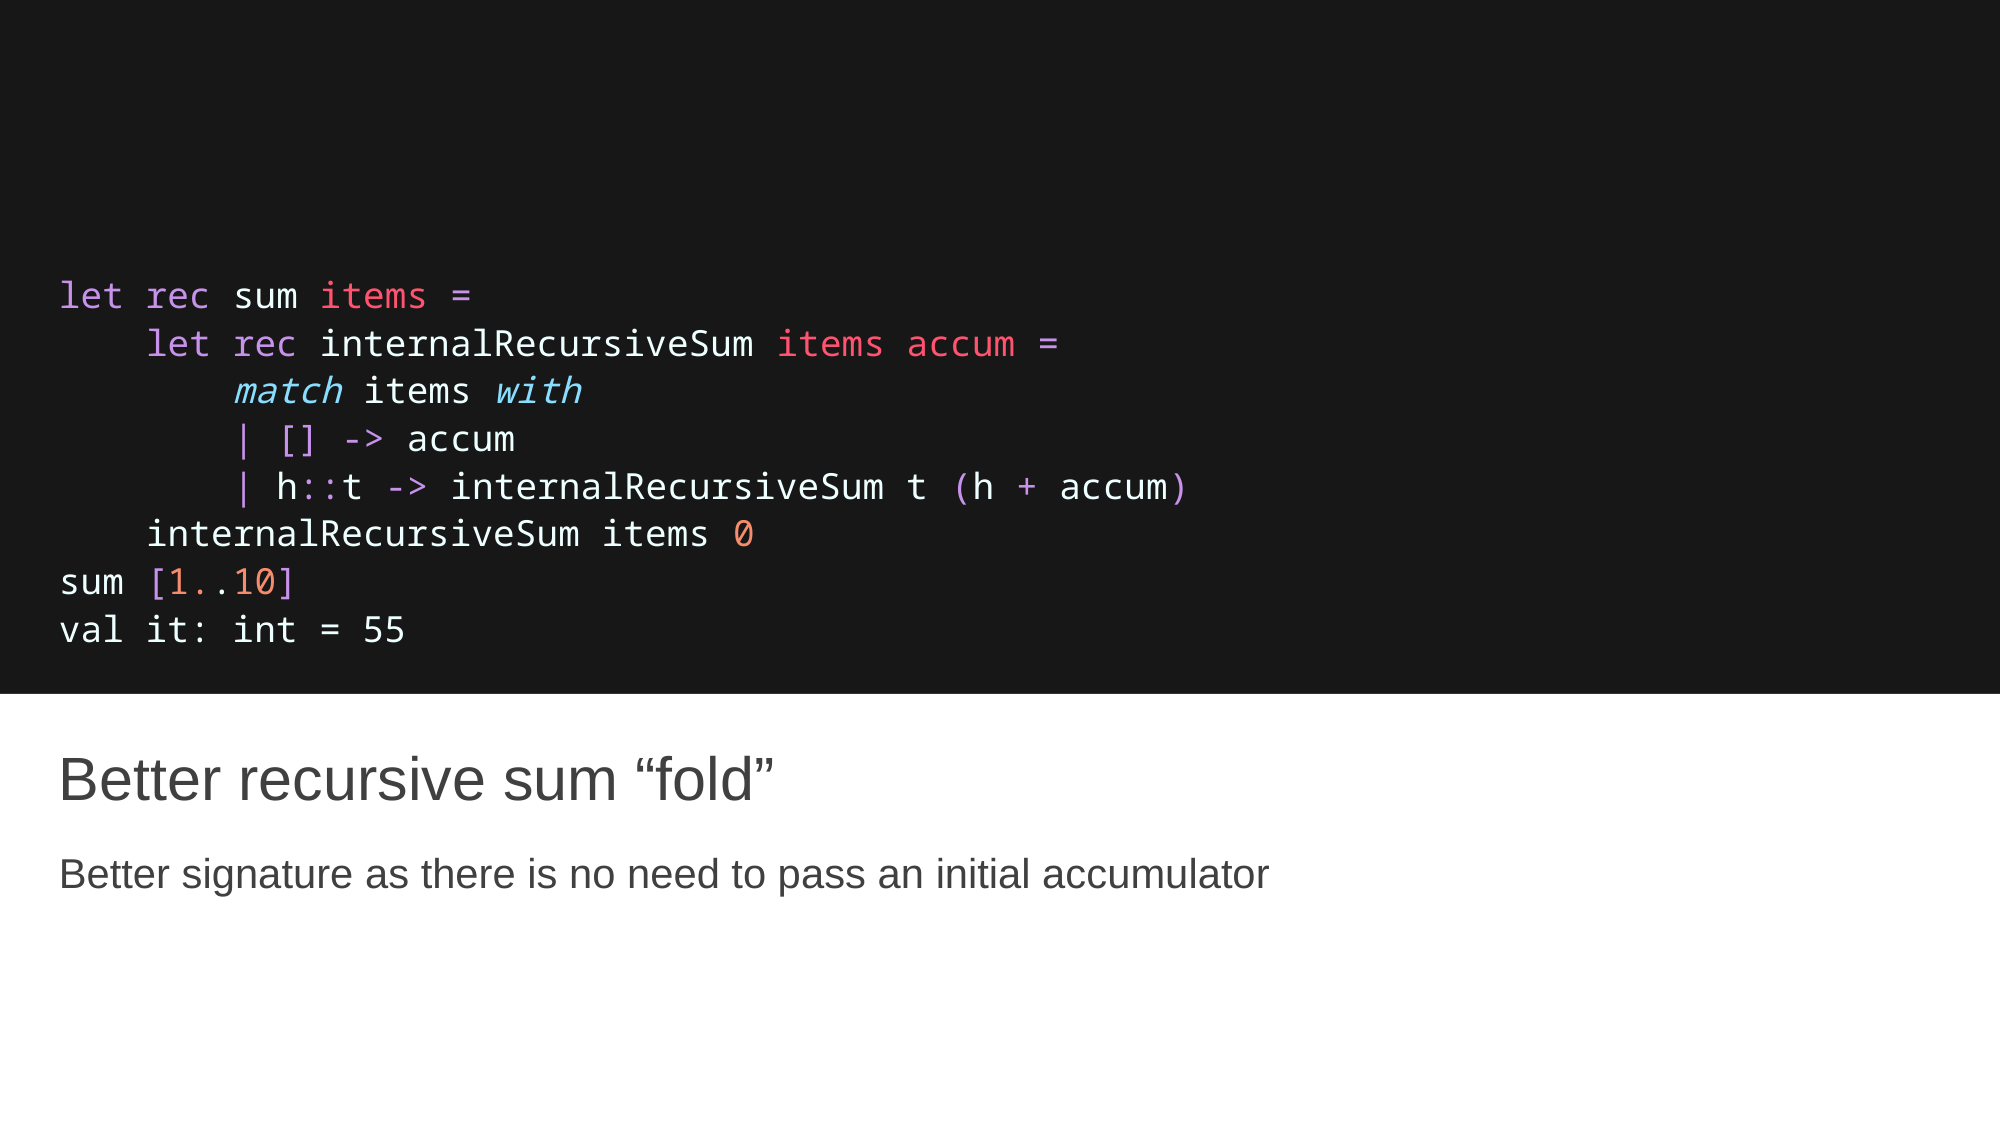

let rec sum items =
    let rec internalRecursiveSum items accum =
        match items with
        | [] -> accum
        | h::t -> internalRecursiveSum t (h + accum)
    internalRecursiveSum items 0
sum [1..10]
val it: int = 55
# Better recursive sum “fold”
Better signature as there is no need to pass an initial accumulator